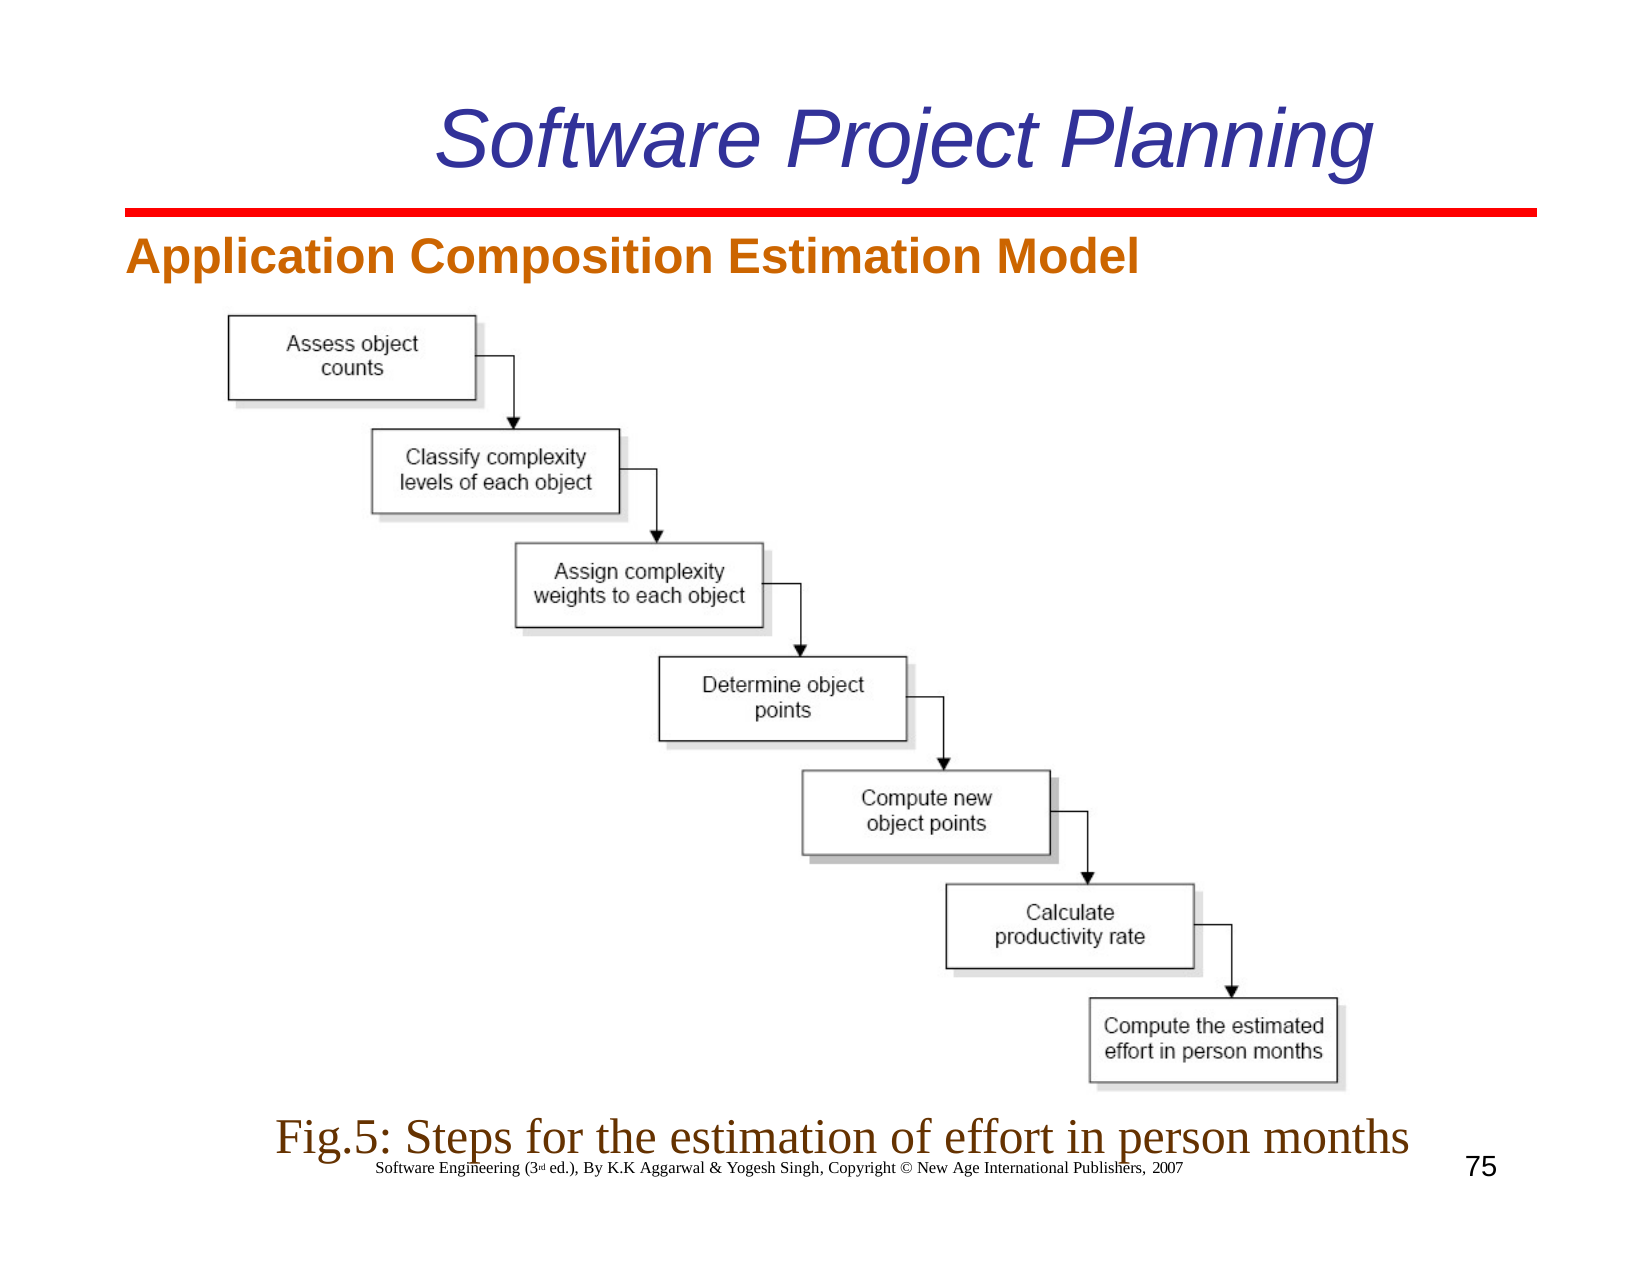

# Software Project Planning

Application Composition Estimation Model

Fig.5: Steps for the estimation of effort in person months
Software Engineering (3rd  ed.), By K.K Aggarwal & Yogesh Singh, Copyright © New Age International Publishers, 2007
75